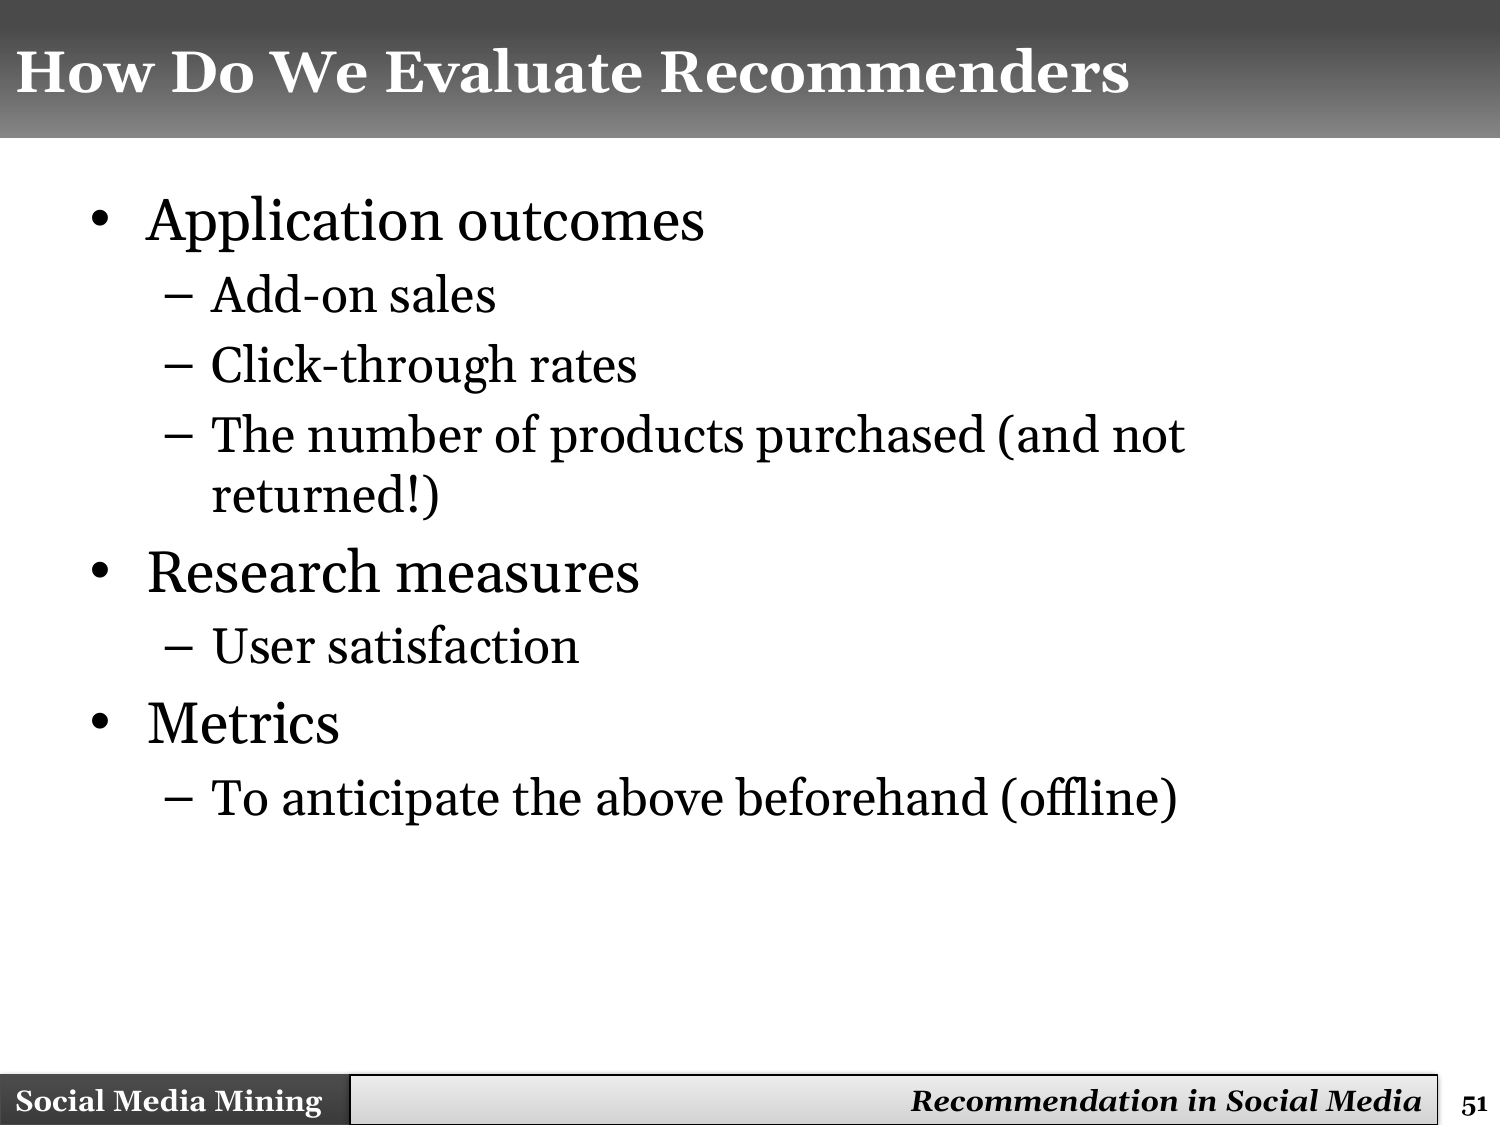

# How Do We Evaluate Recommenders
Application outcomes
Add-on sales
Click-through rates
The number of products purchased (and not returned!)
Research measures
User satisfaction
Metrics
To anticipate the above beforehand (offline)